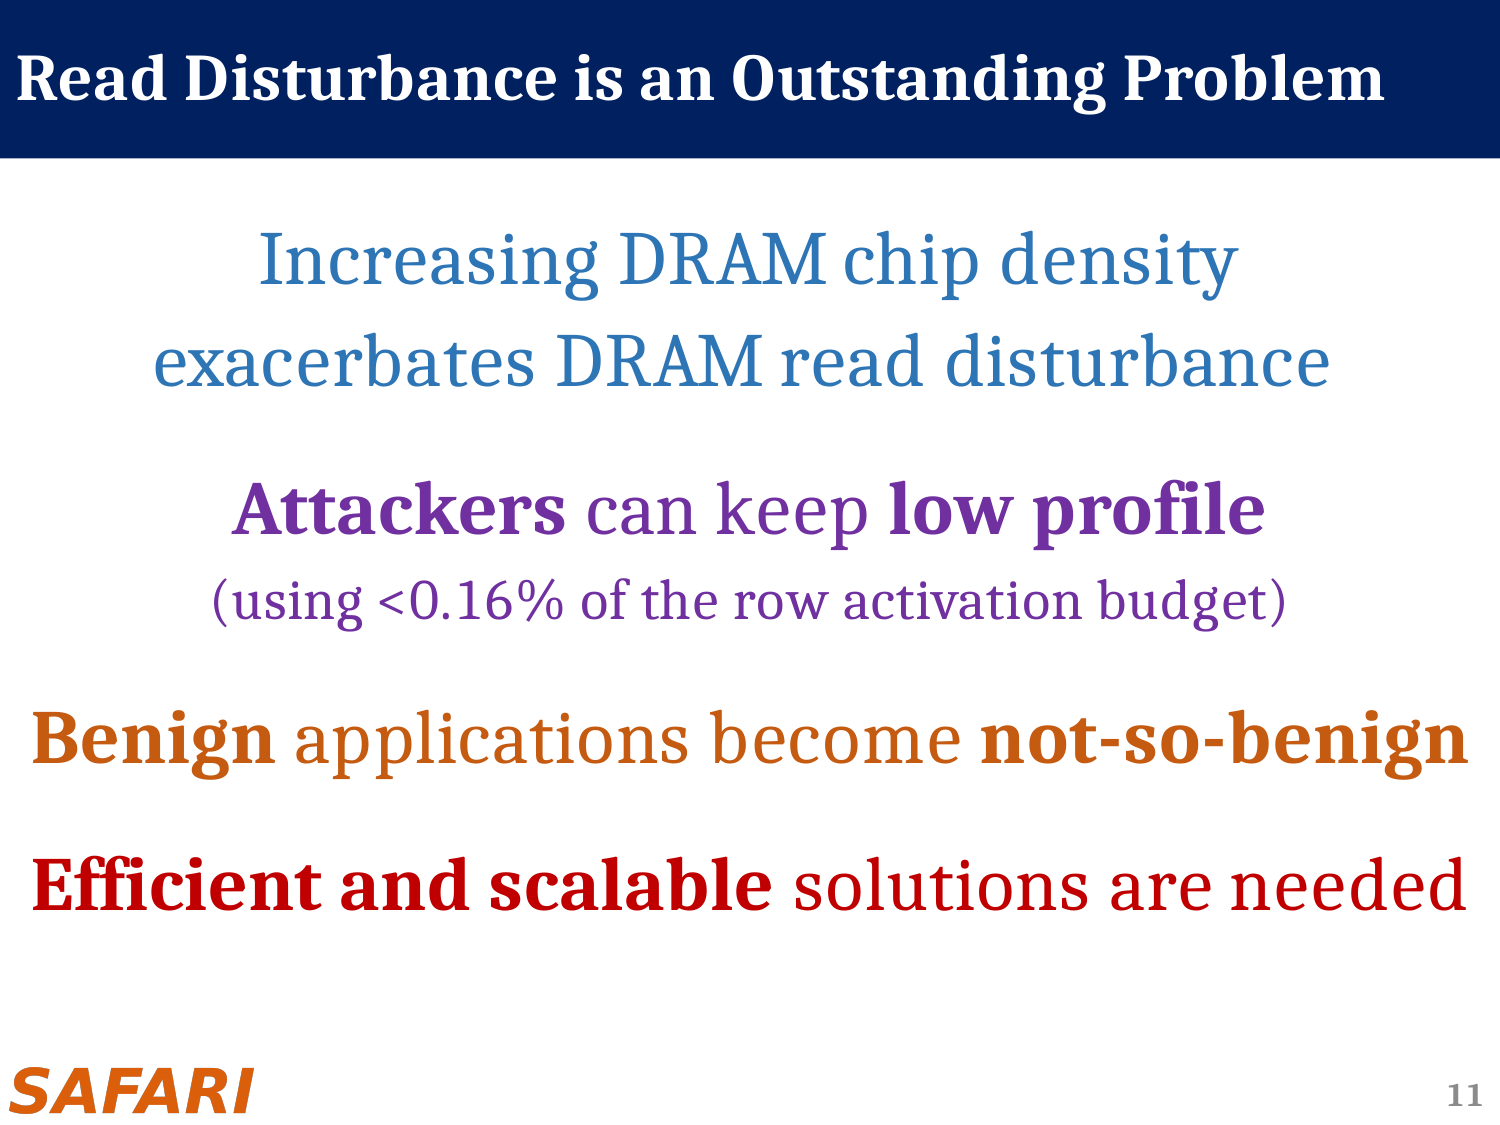

# Read Disturbance is an Outstanding Problem
Increasing DRAM chip density
exacerbates DRAM read disturbance

Attackers can keep low profile
(using <0.16% of the row activation budget)

Benign applications become not-so-benign

Efficient and scalable solutions are needed
11